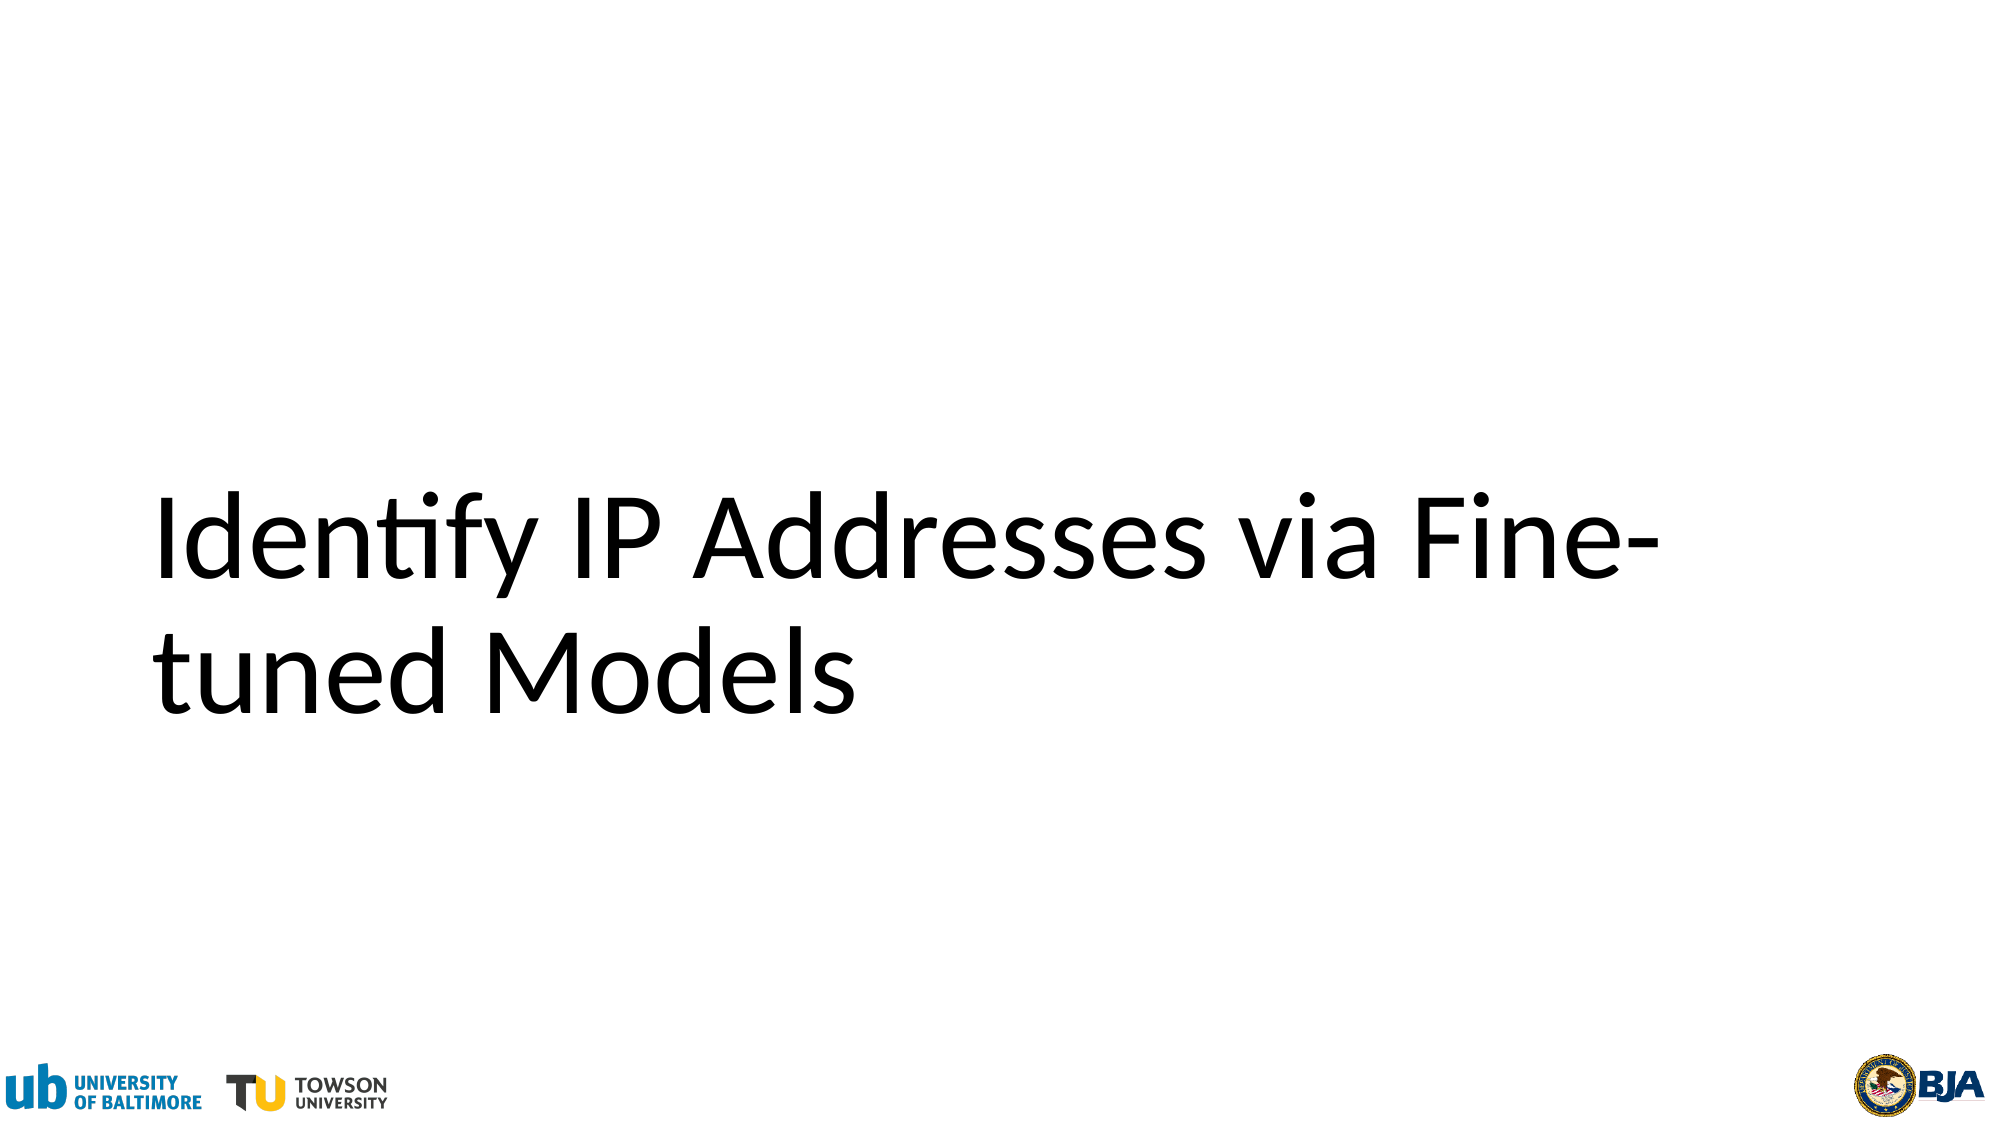

# Identify IP Addresses via Fine-tuned Models